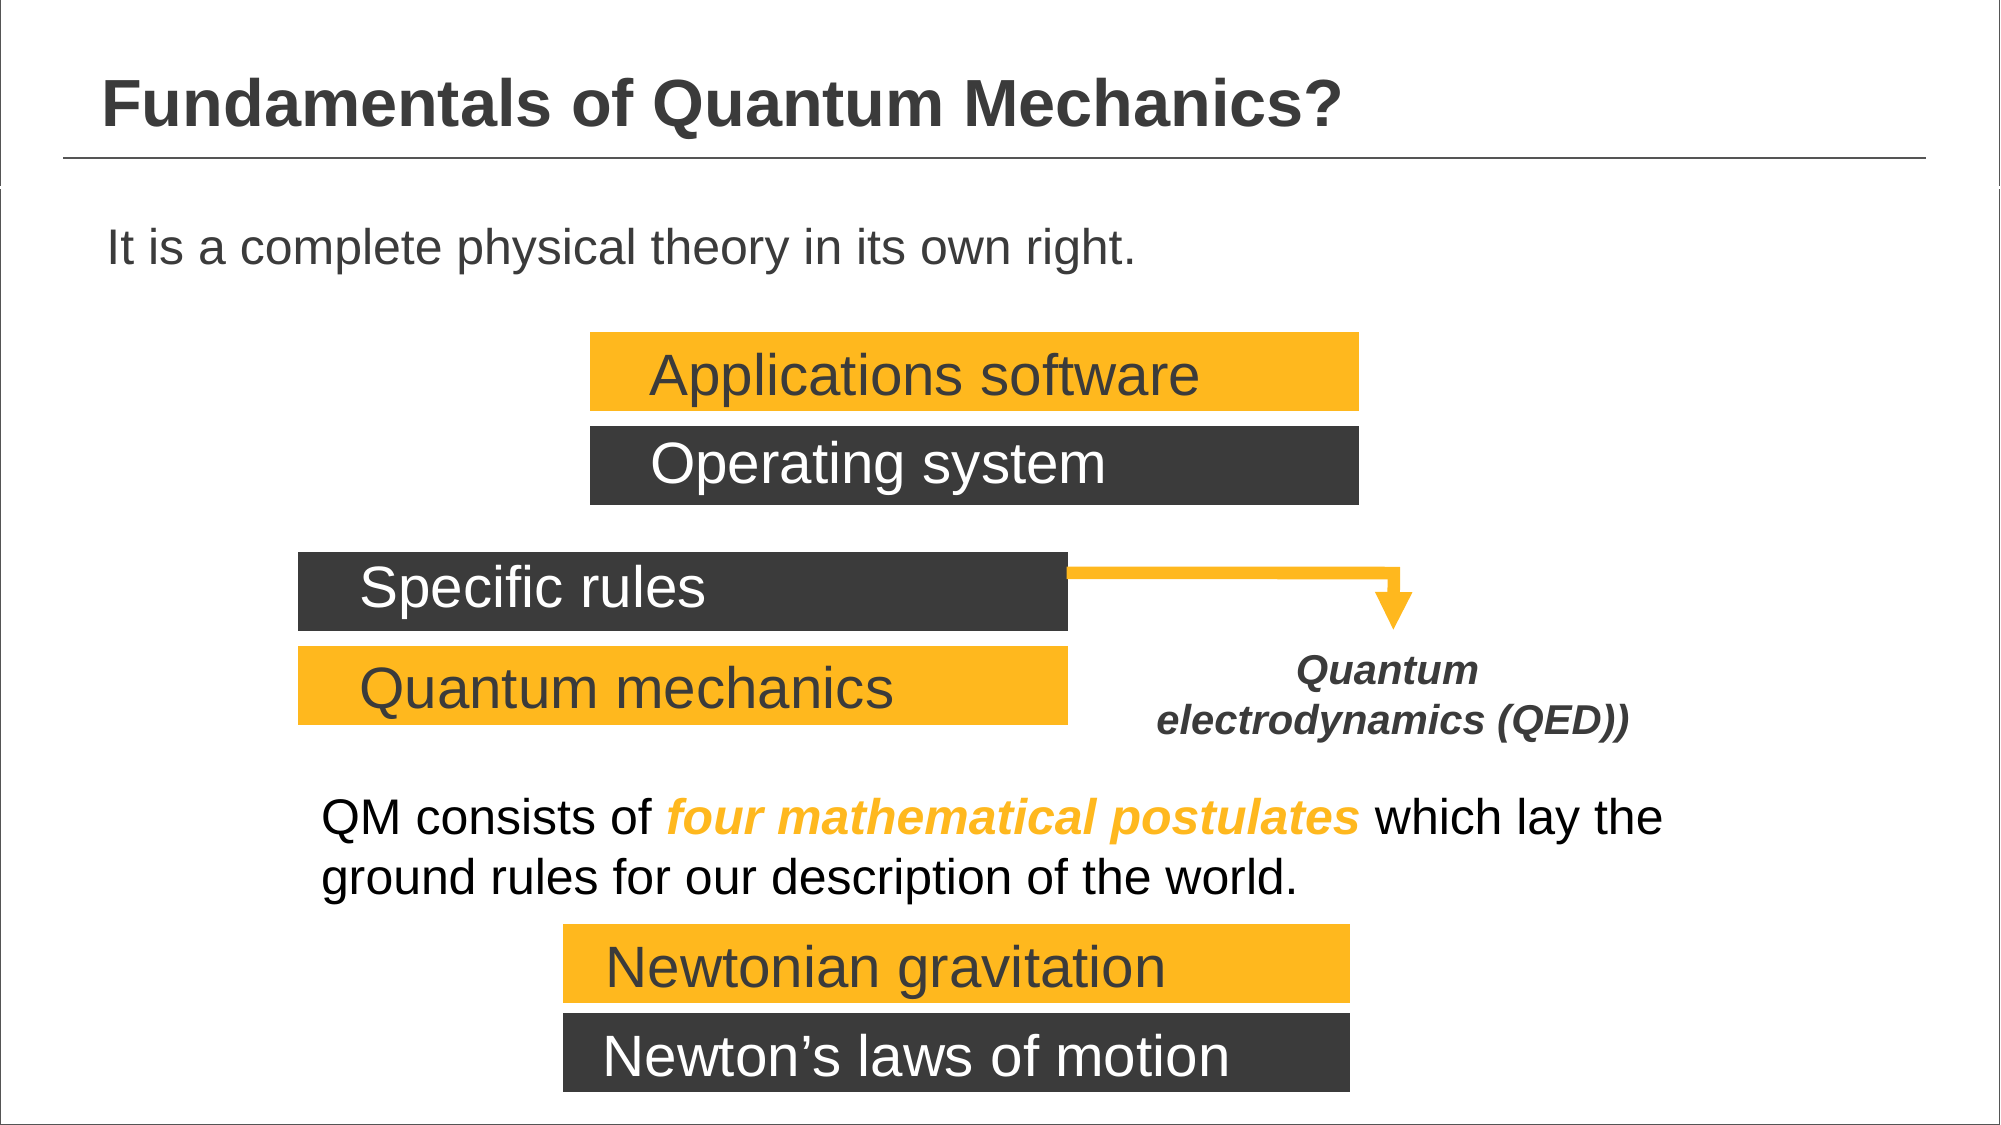

Fundamentals of Quantum Mechanics?
It is a complete physical theory in its own right.
Applications software

Operating system

Specific rules

Quantum
electrodynamics (QED))
Quantum mechanics

QM consists of four mathematical postulates which lay the
ground rules for our description of the world.
Newtonian gravitation

Newton’s laws of motion